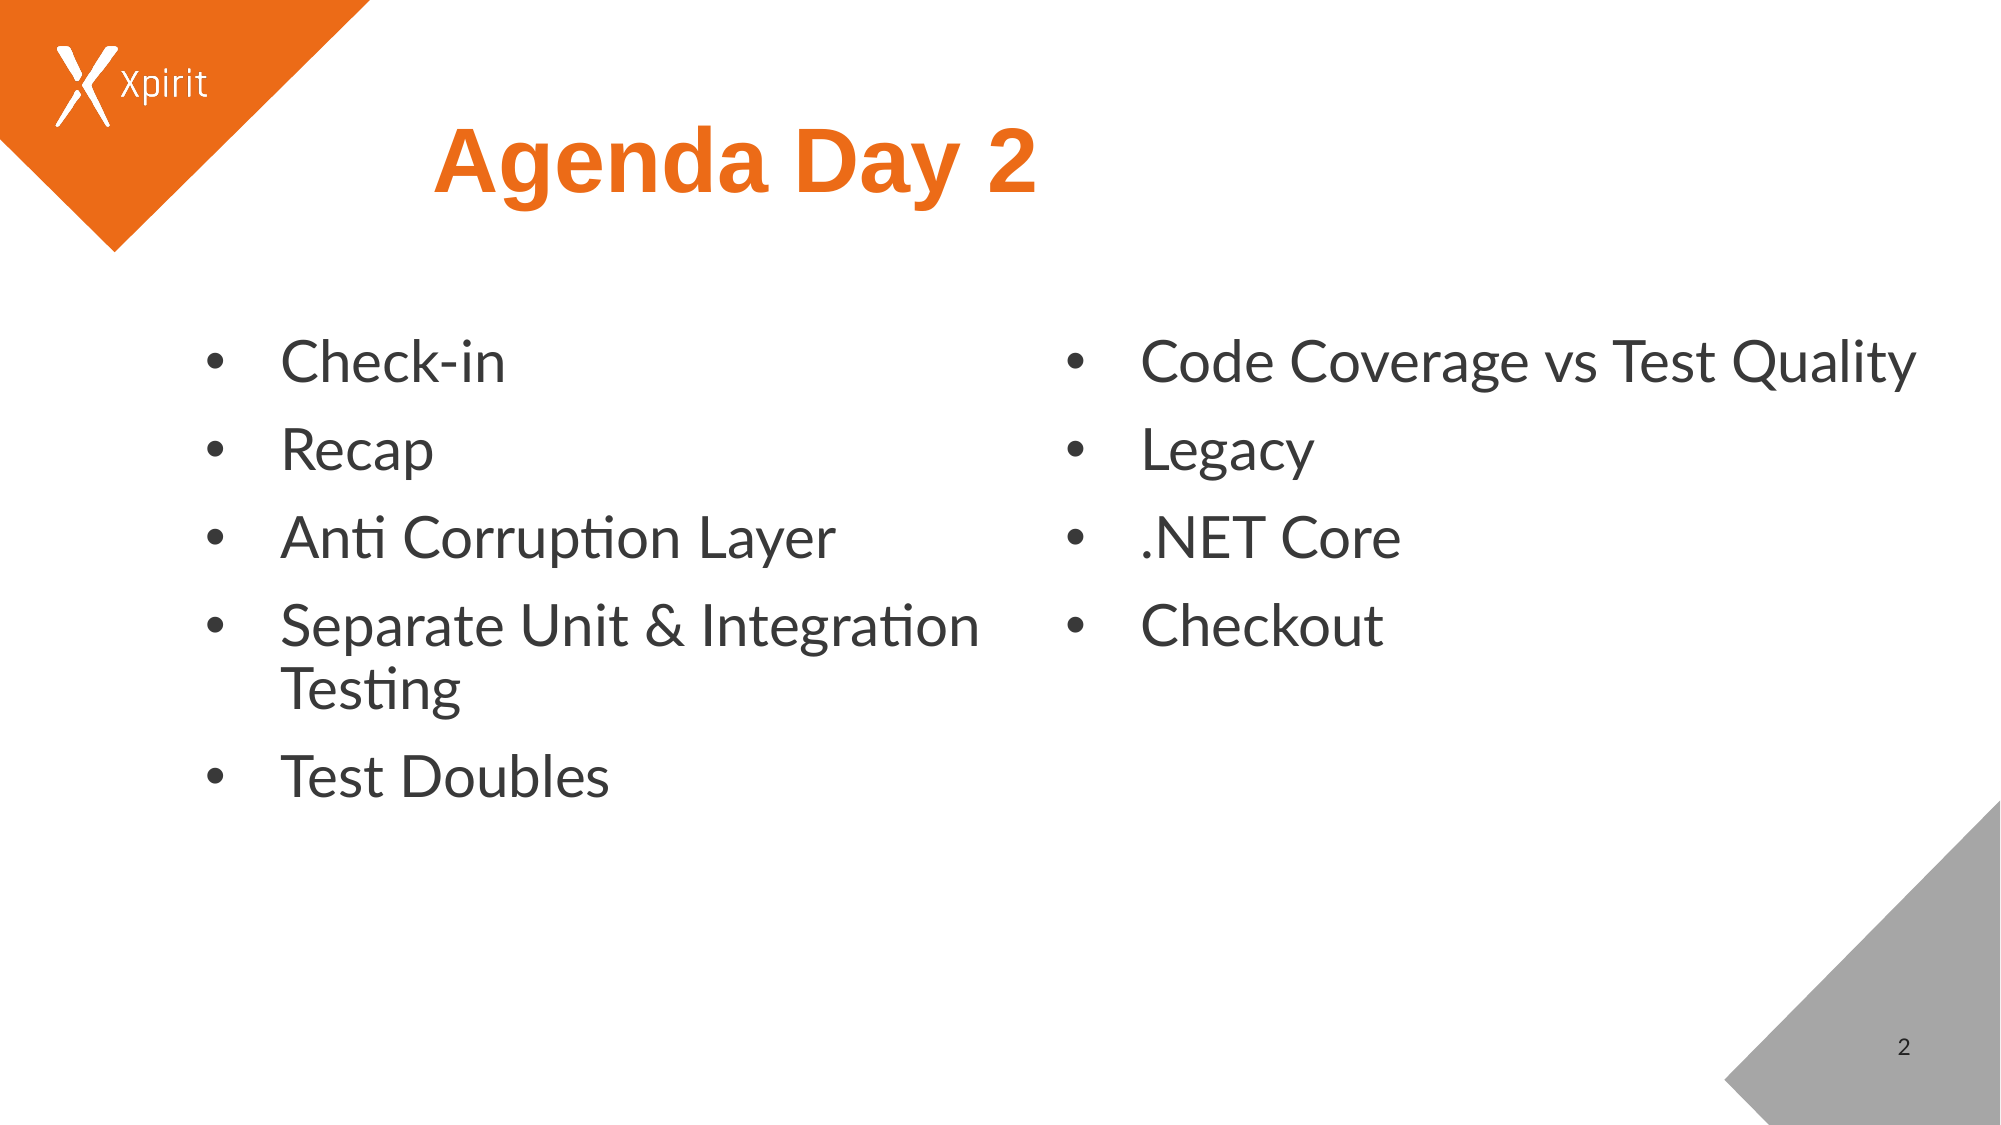

# Agenda Day 2
Check-in
Recap
Anti Corruption Layer
Separate Unit & Integration Testing
Test Doubles

Code Coverage vs Test Quality
Legacy
.NET Core
Checkout

2